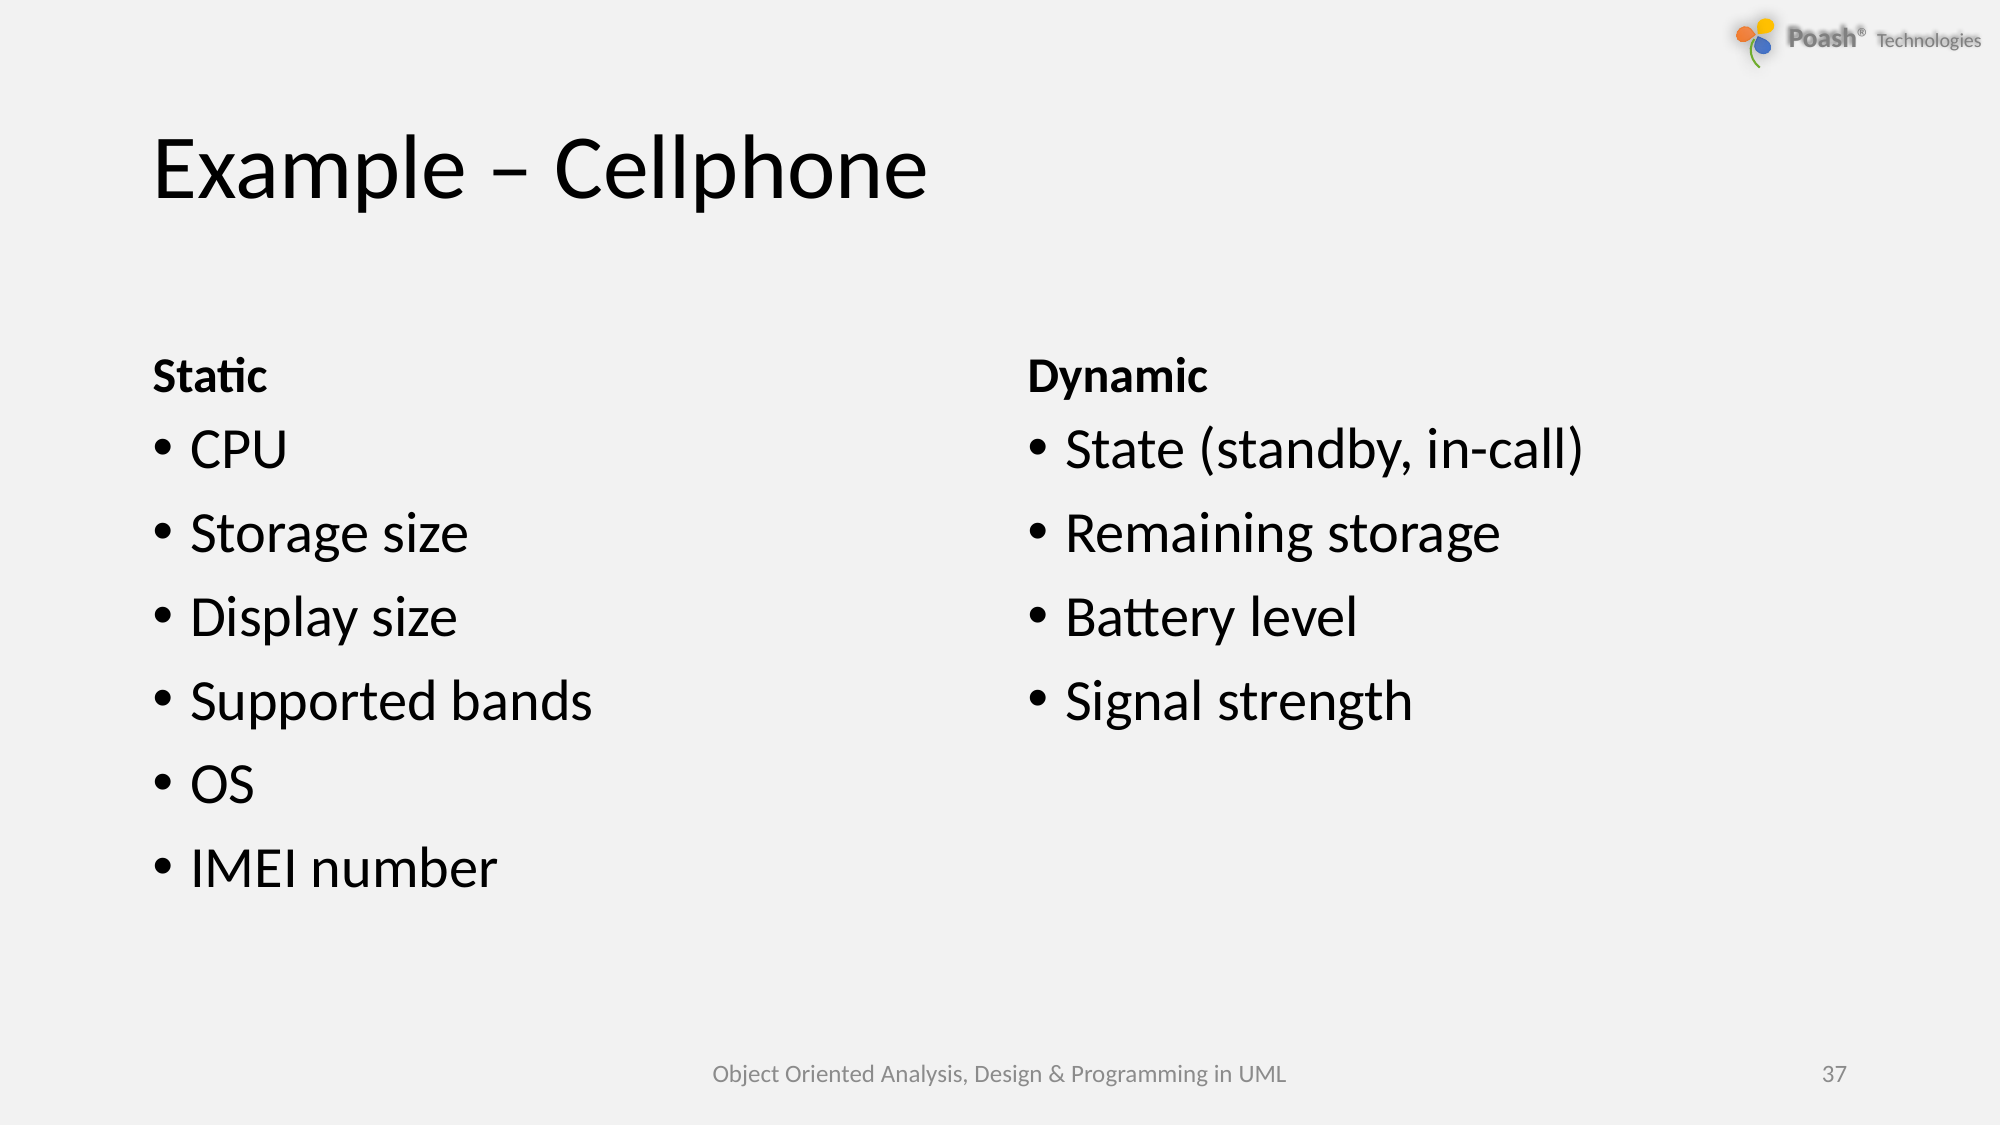

# Example – Cellphone
Static
Dynamic
CPU
Storage size
Display size
Supported bands
OS
IMEI number

State (standby, in-call)
Remaining storage
Battery level
Signal strength

Object Oriented Analysis, Design & Programming in UML
37